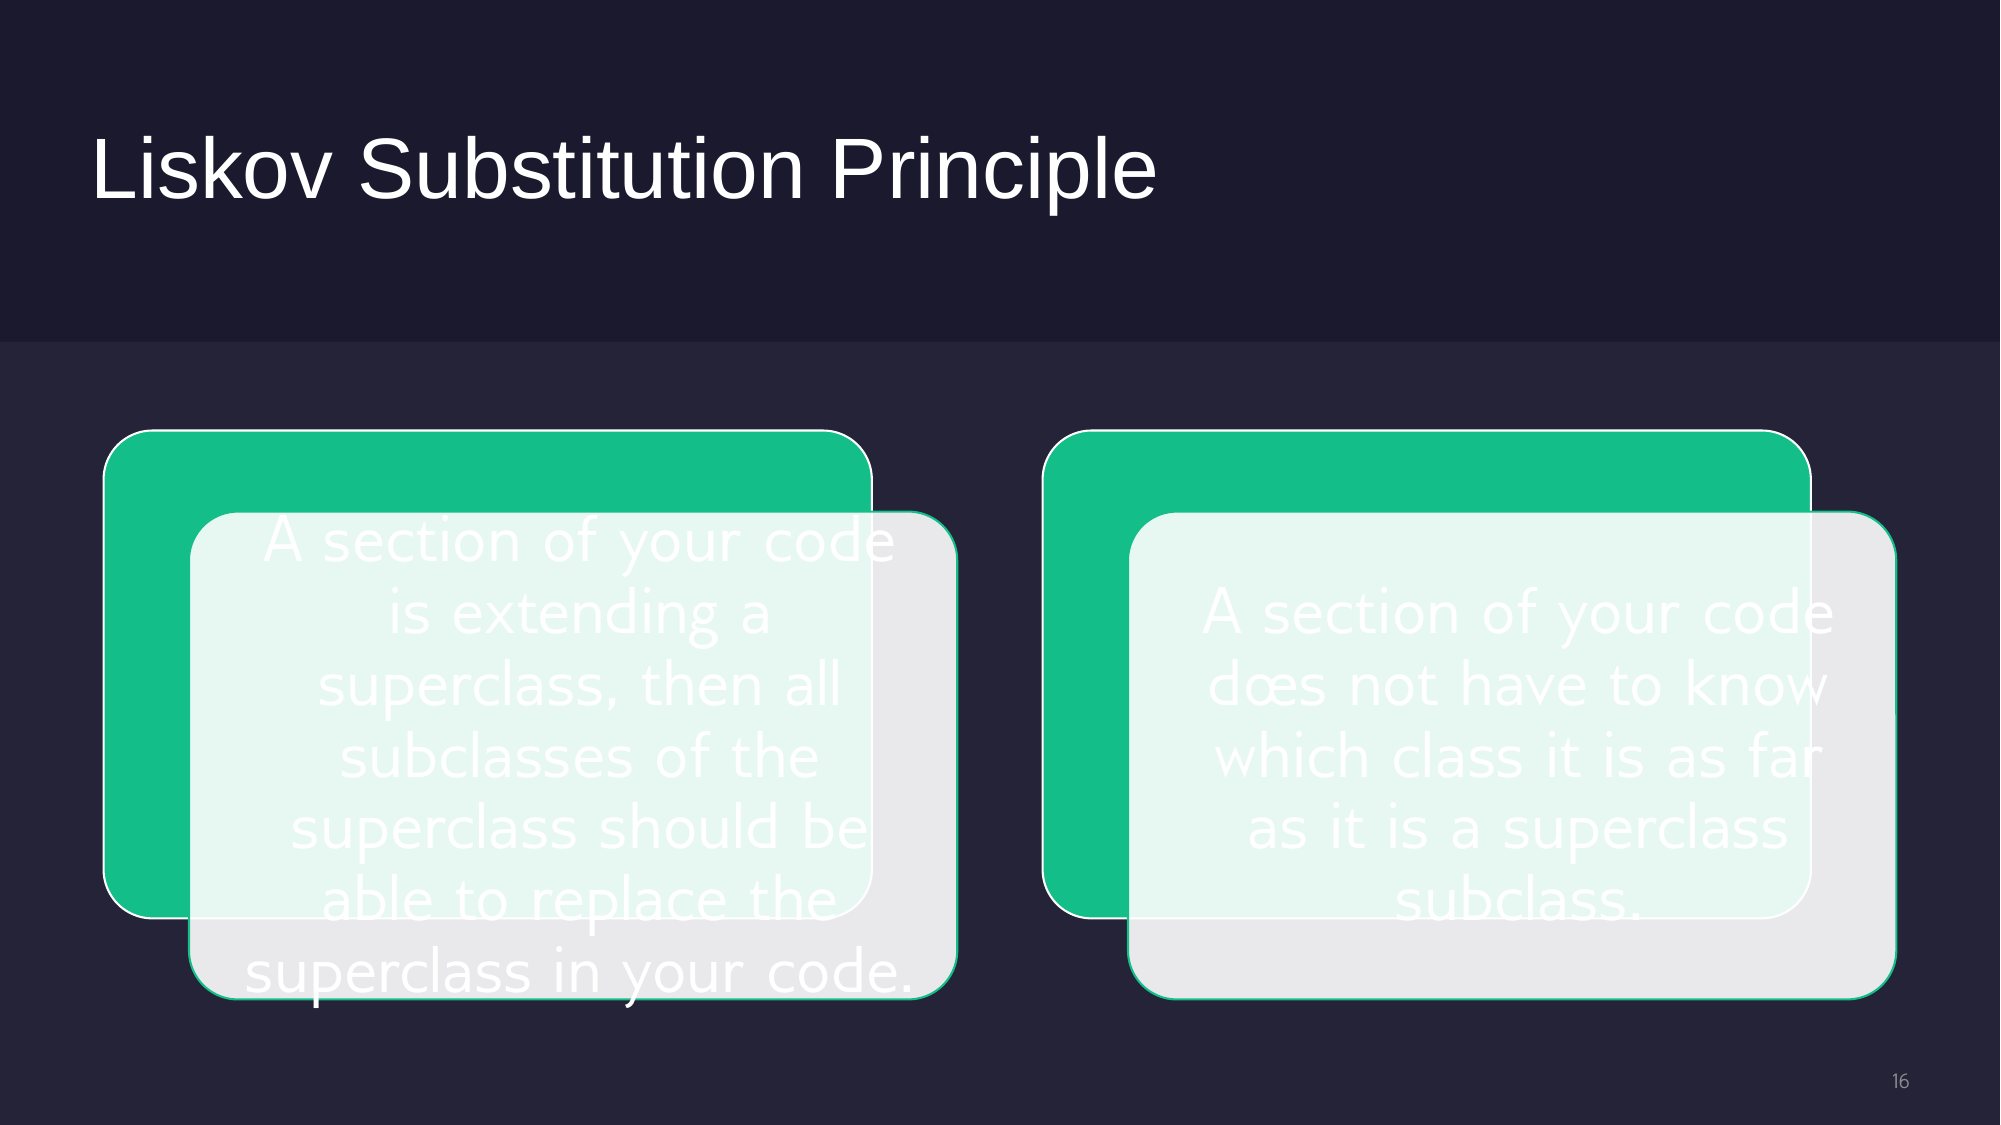

# Liskov Substitution Principle

A section of your code is extending a superclass, then all subclasses of the superclass should be able to replace the superclass in your code.
A section of your code does not have to know which class it is as far as it is a superclass subclass.
16